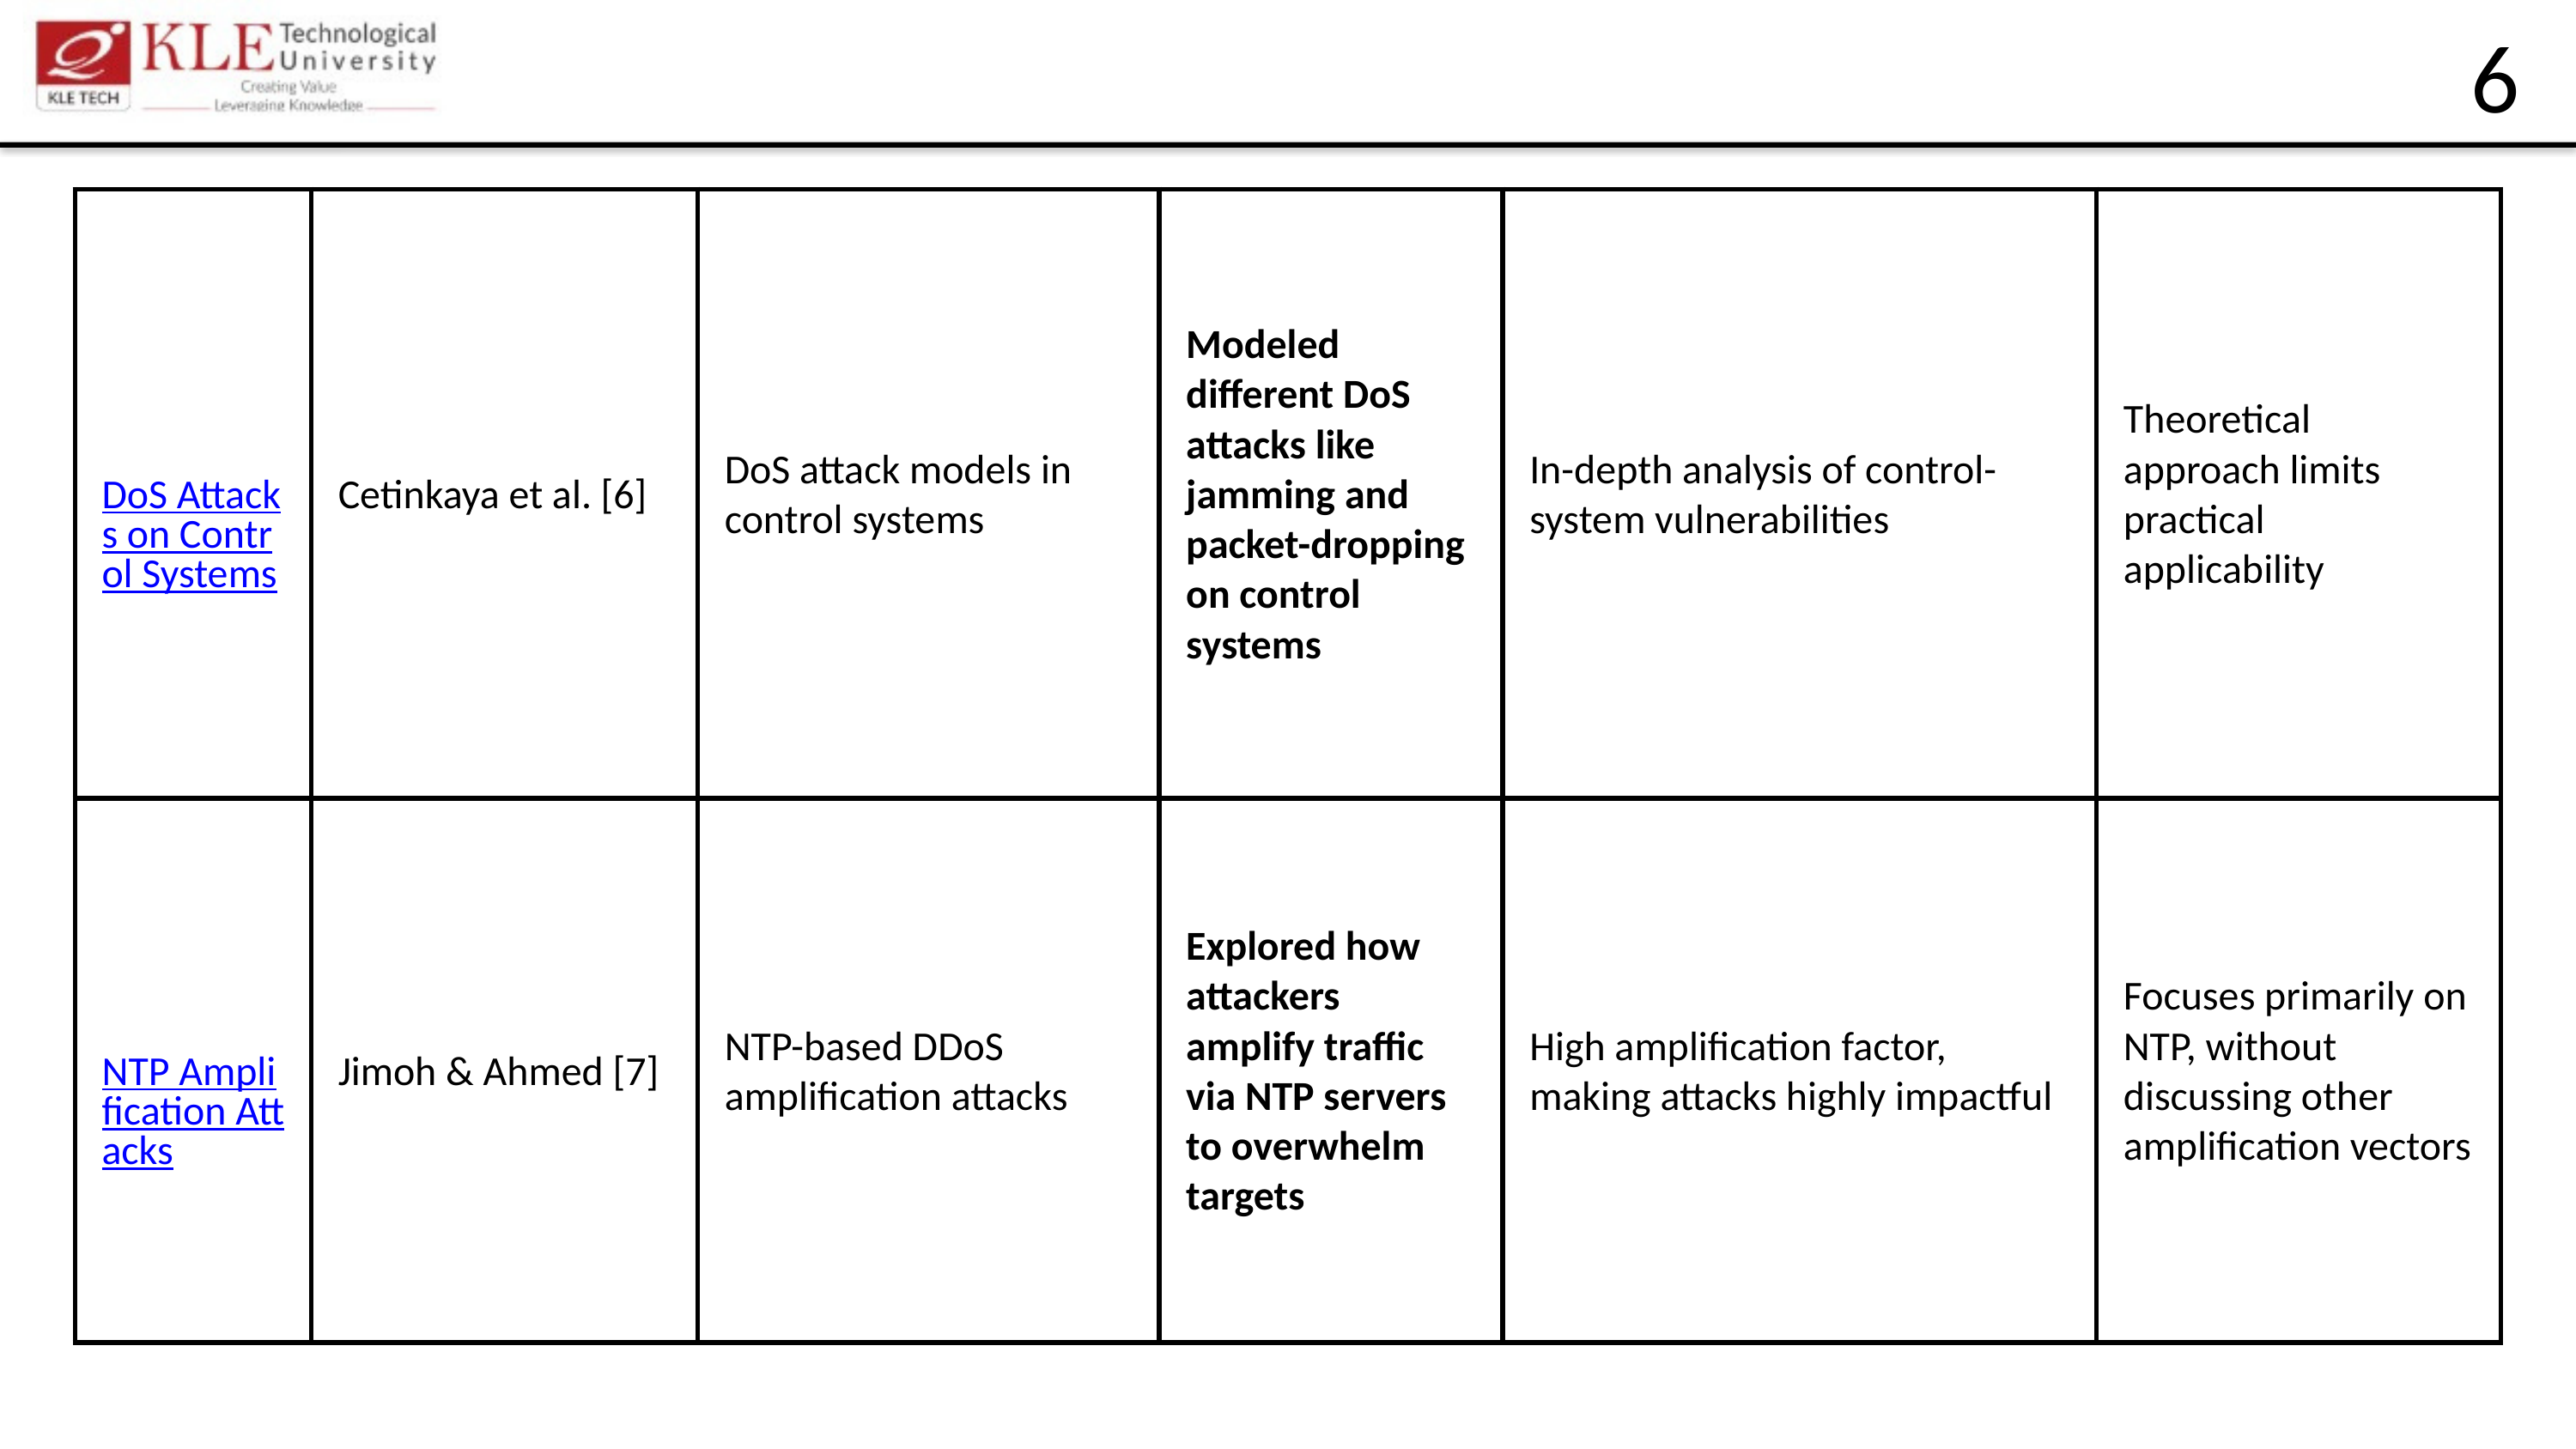

6
| DoS Attacks on Control Systems | Cetinkaya et al. [6] | DoS attack models in control systems | Modeled different DoS attacks like jamming and packet-dropping on control systems | In-depth analysis of control-system vulnerabilities | Theoretical approach limits practical applicability |
| --- | --- | --- | --- | --- | --- |
| NTP Amplification Attacks | Jimoh & Ahmed [7] | NTP-based DDoS amplification attacks | Explored how attackers amplify traffic via NTP servers to overwhelm targets | High amplification factor, making attacks highly impactful | Focuses primarily on NTP, without discussing other amplification vectors |